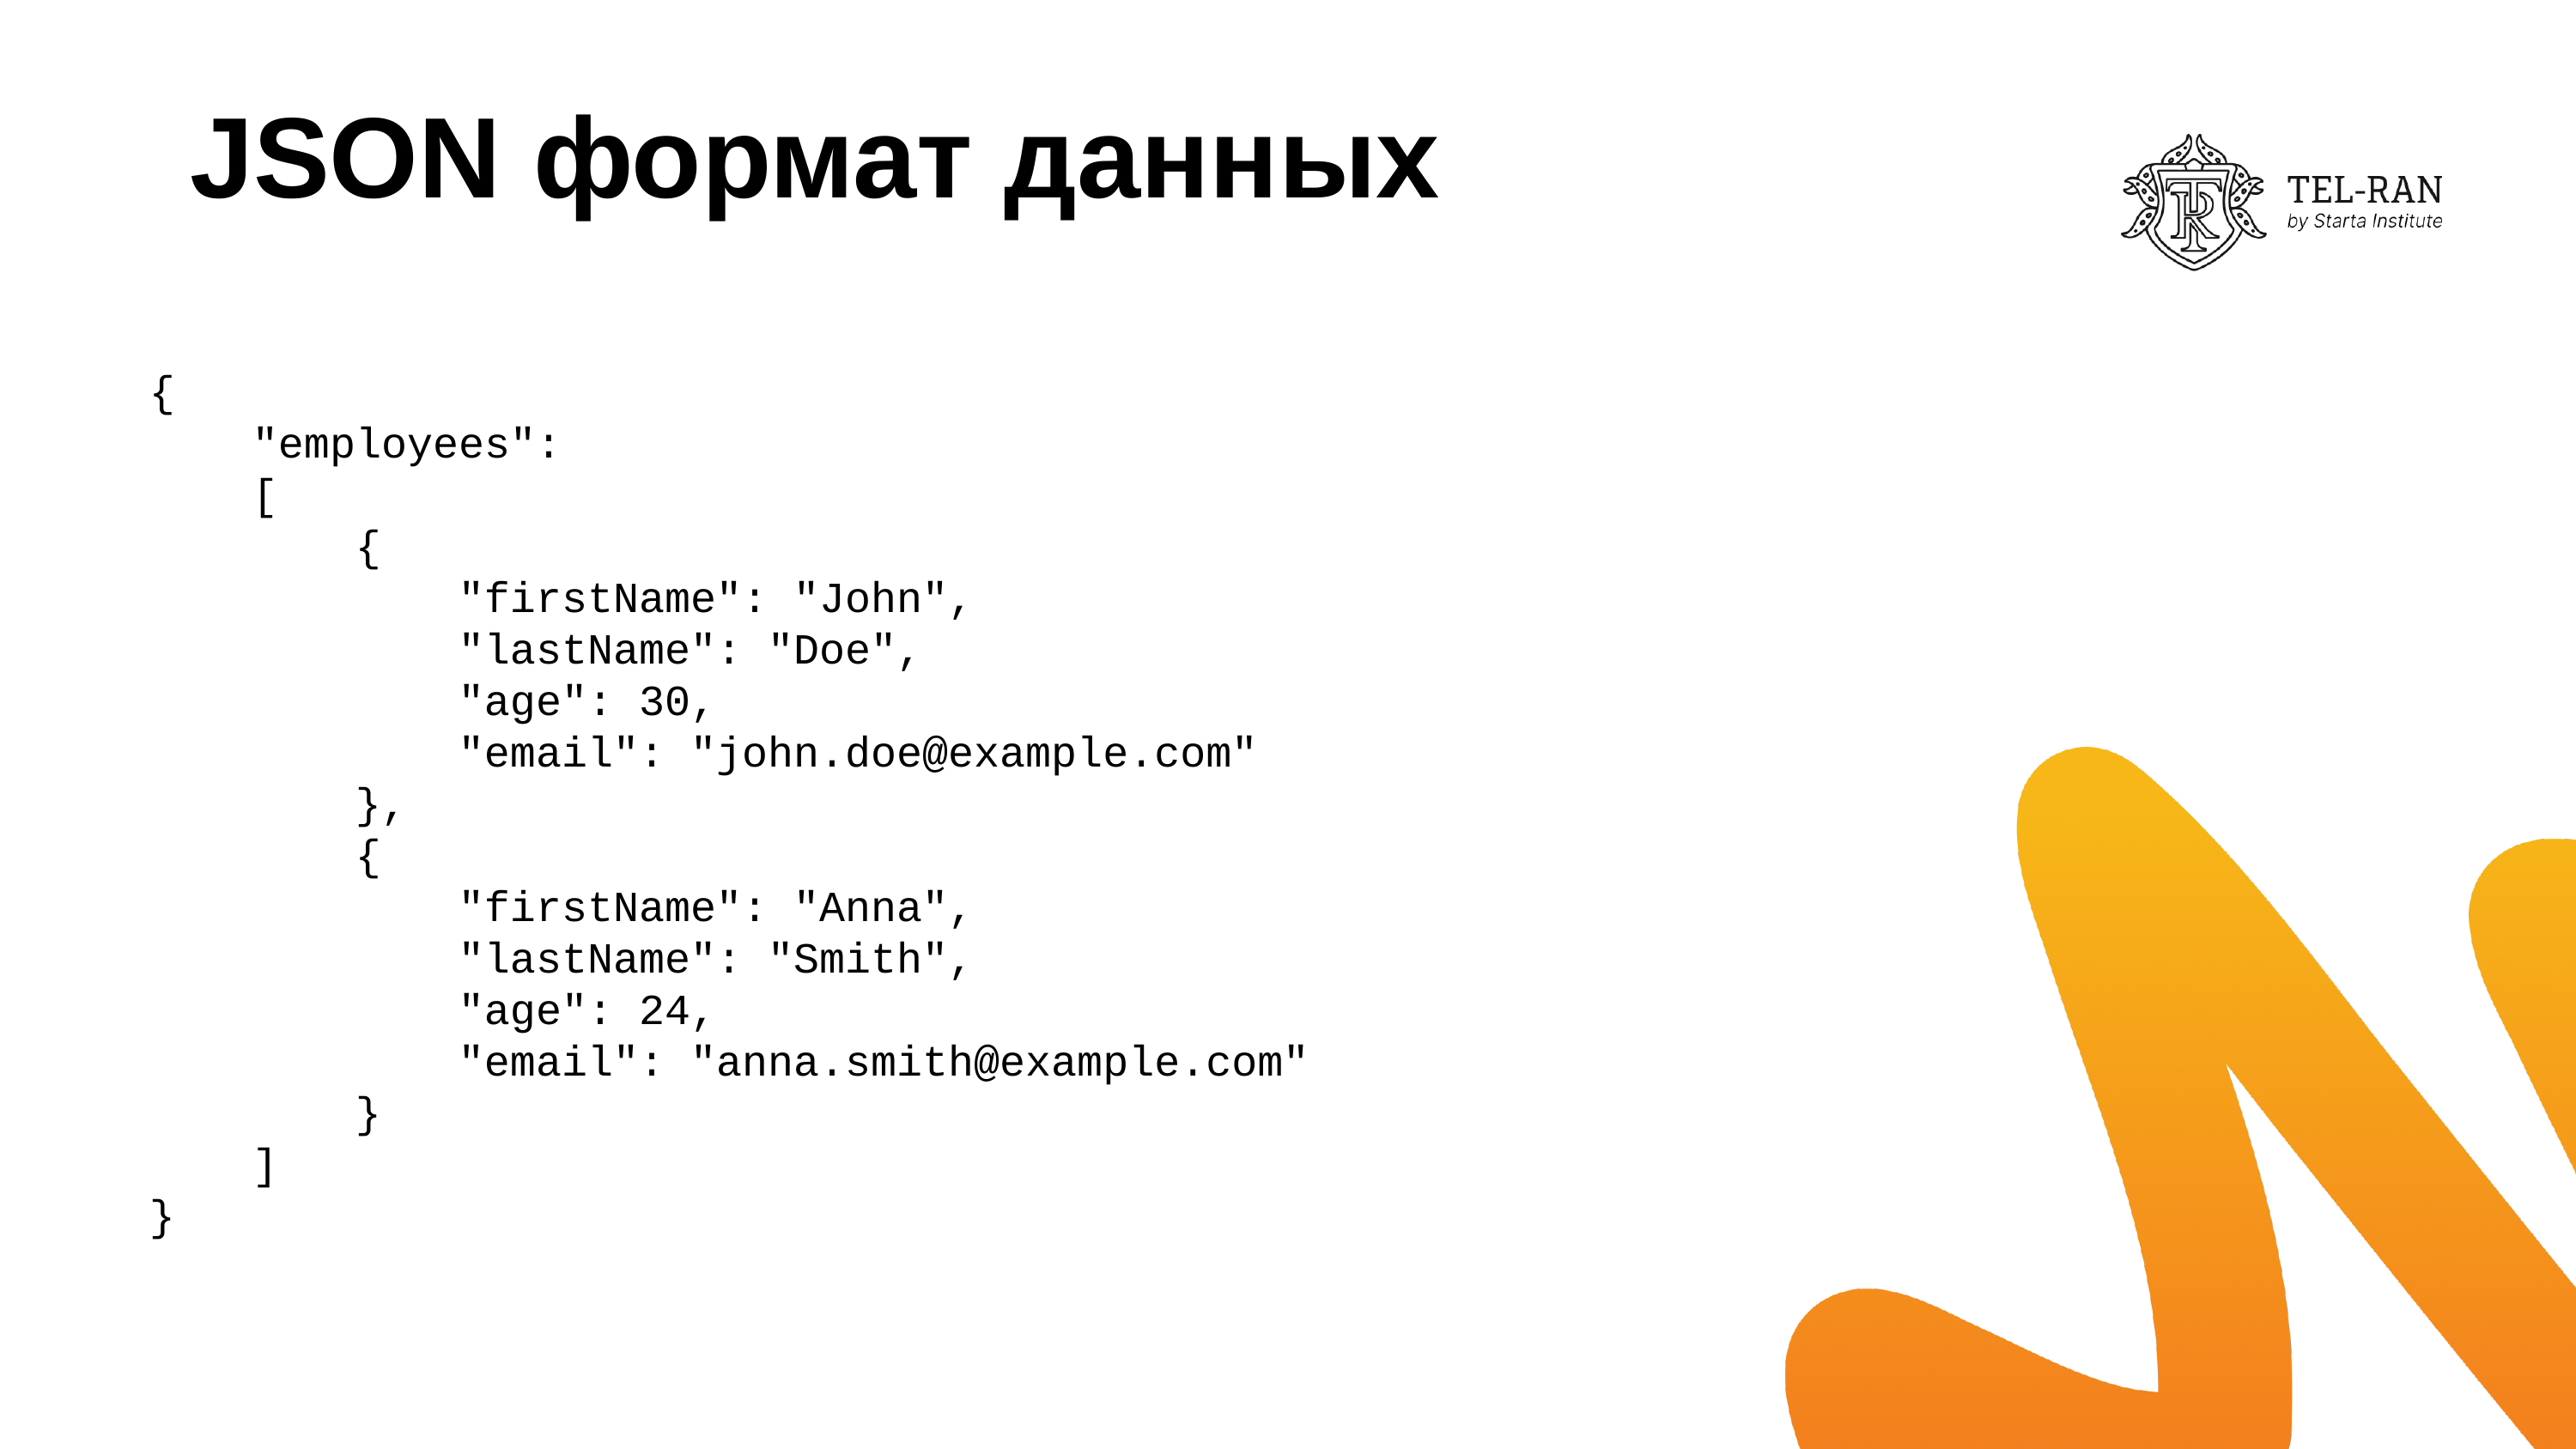

# JSON формат данных
{
    "employees":
    [
        {
            "firstName": "John",
            "lastName": "Doe",
            "age": 30,
            "email": "john.doe@example.com"
        },
        {
            "firstName": "Anna",
            "lastName": "Smith",
            "age": 24,
            "email": "anna.smith@example.com"
        }
    ]
}